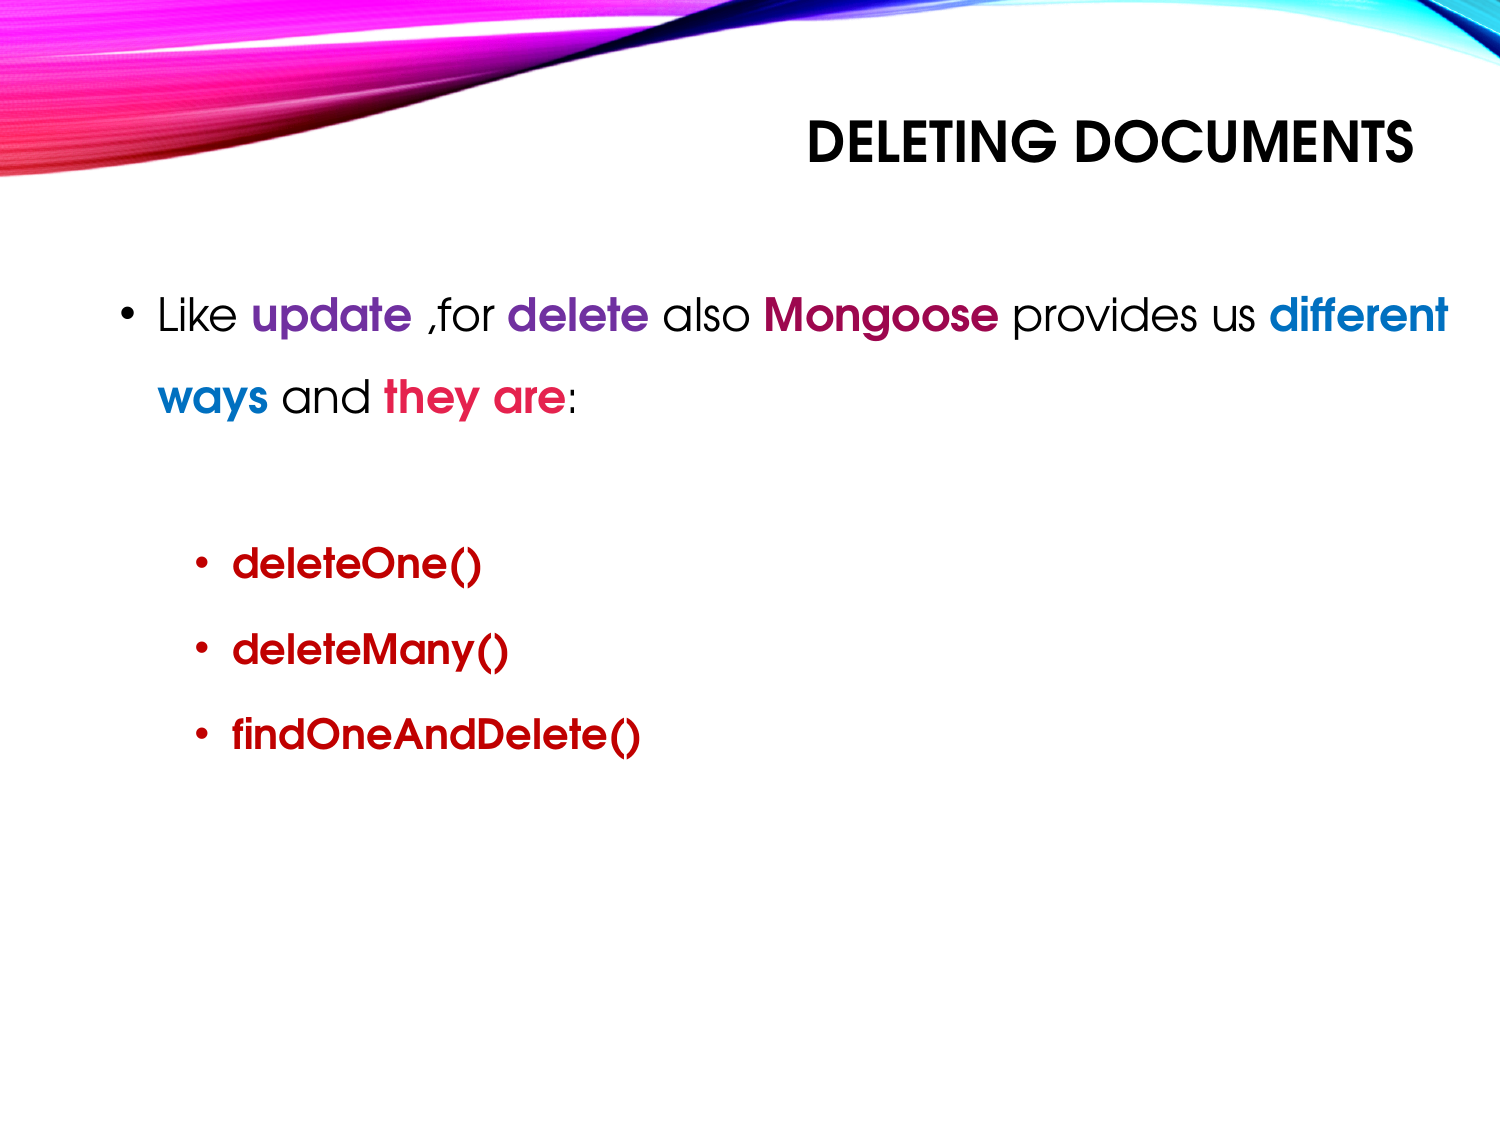

# deleting documents
Like update ,for delete also Mongoose provides us different ways and they are:

deleteOne()
deleteMany()
findOneAndDelete()